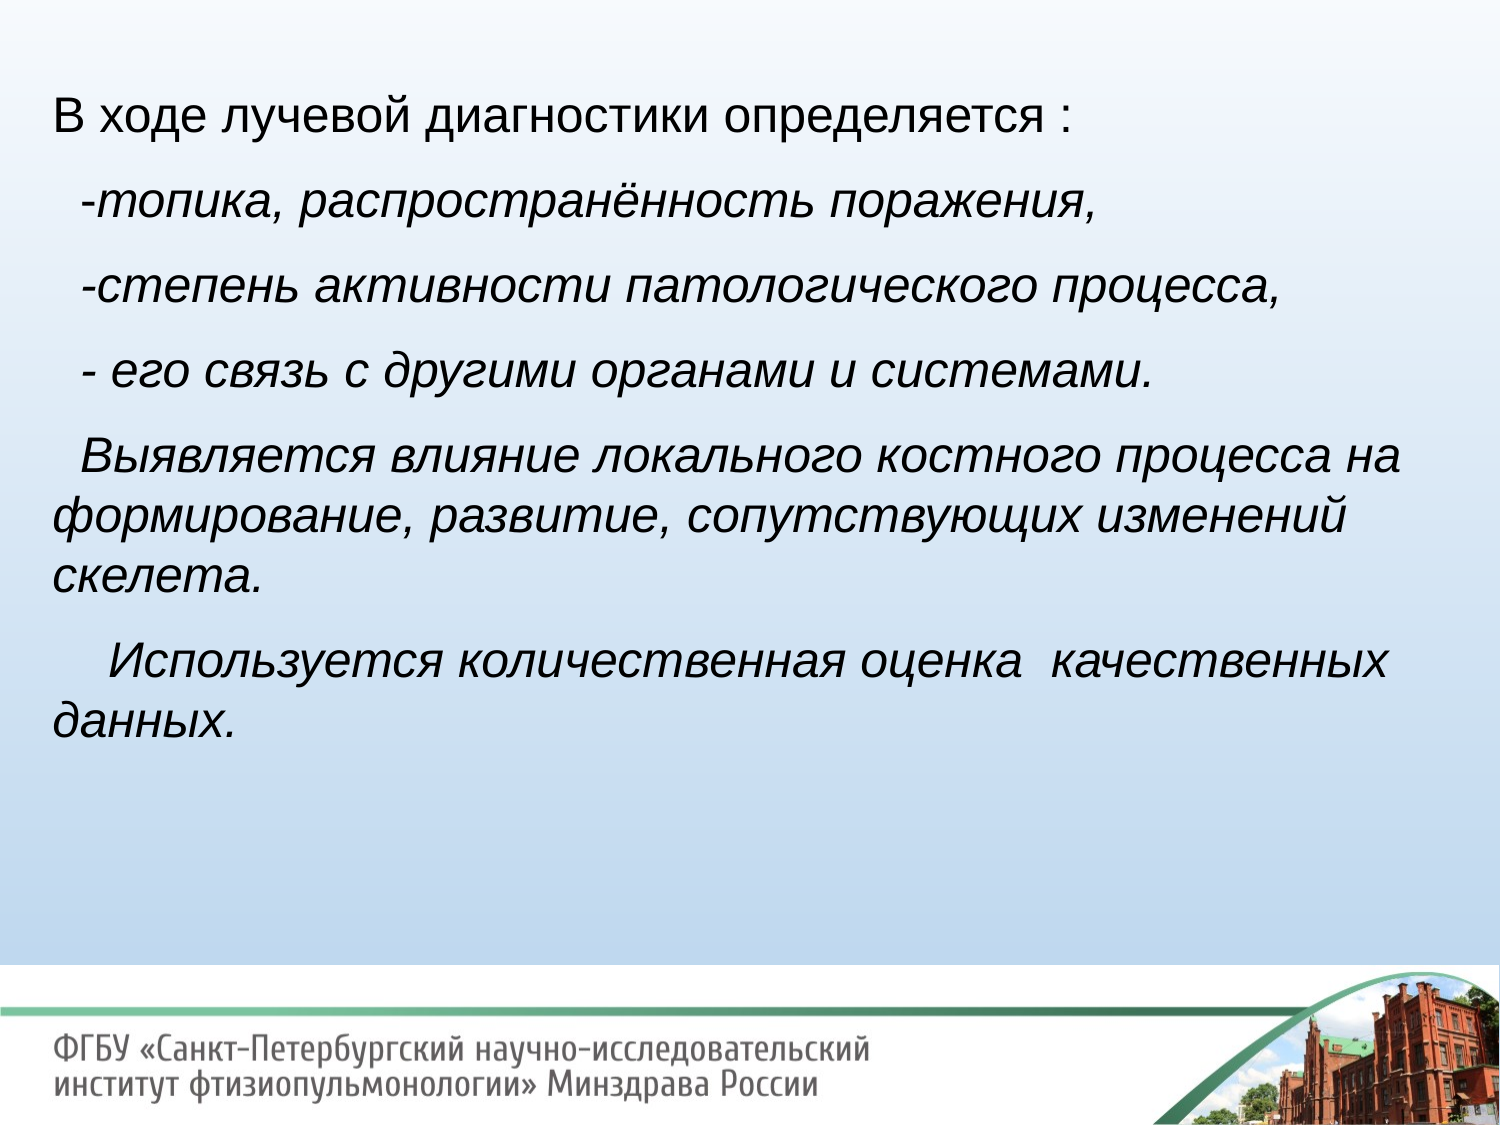

В ходе лучевой диагностики определяется :
  -топика, распространённость поражения,
  -степень активности патологического процесса,
  - его связь с другими органами и системами.
  Выявляется влияние локального костного процесса на формирование, развитие, сопутствующих изменений скелета.
    Используется количественная оценка  качественных данных.